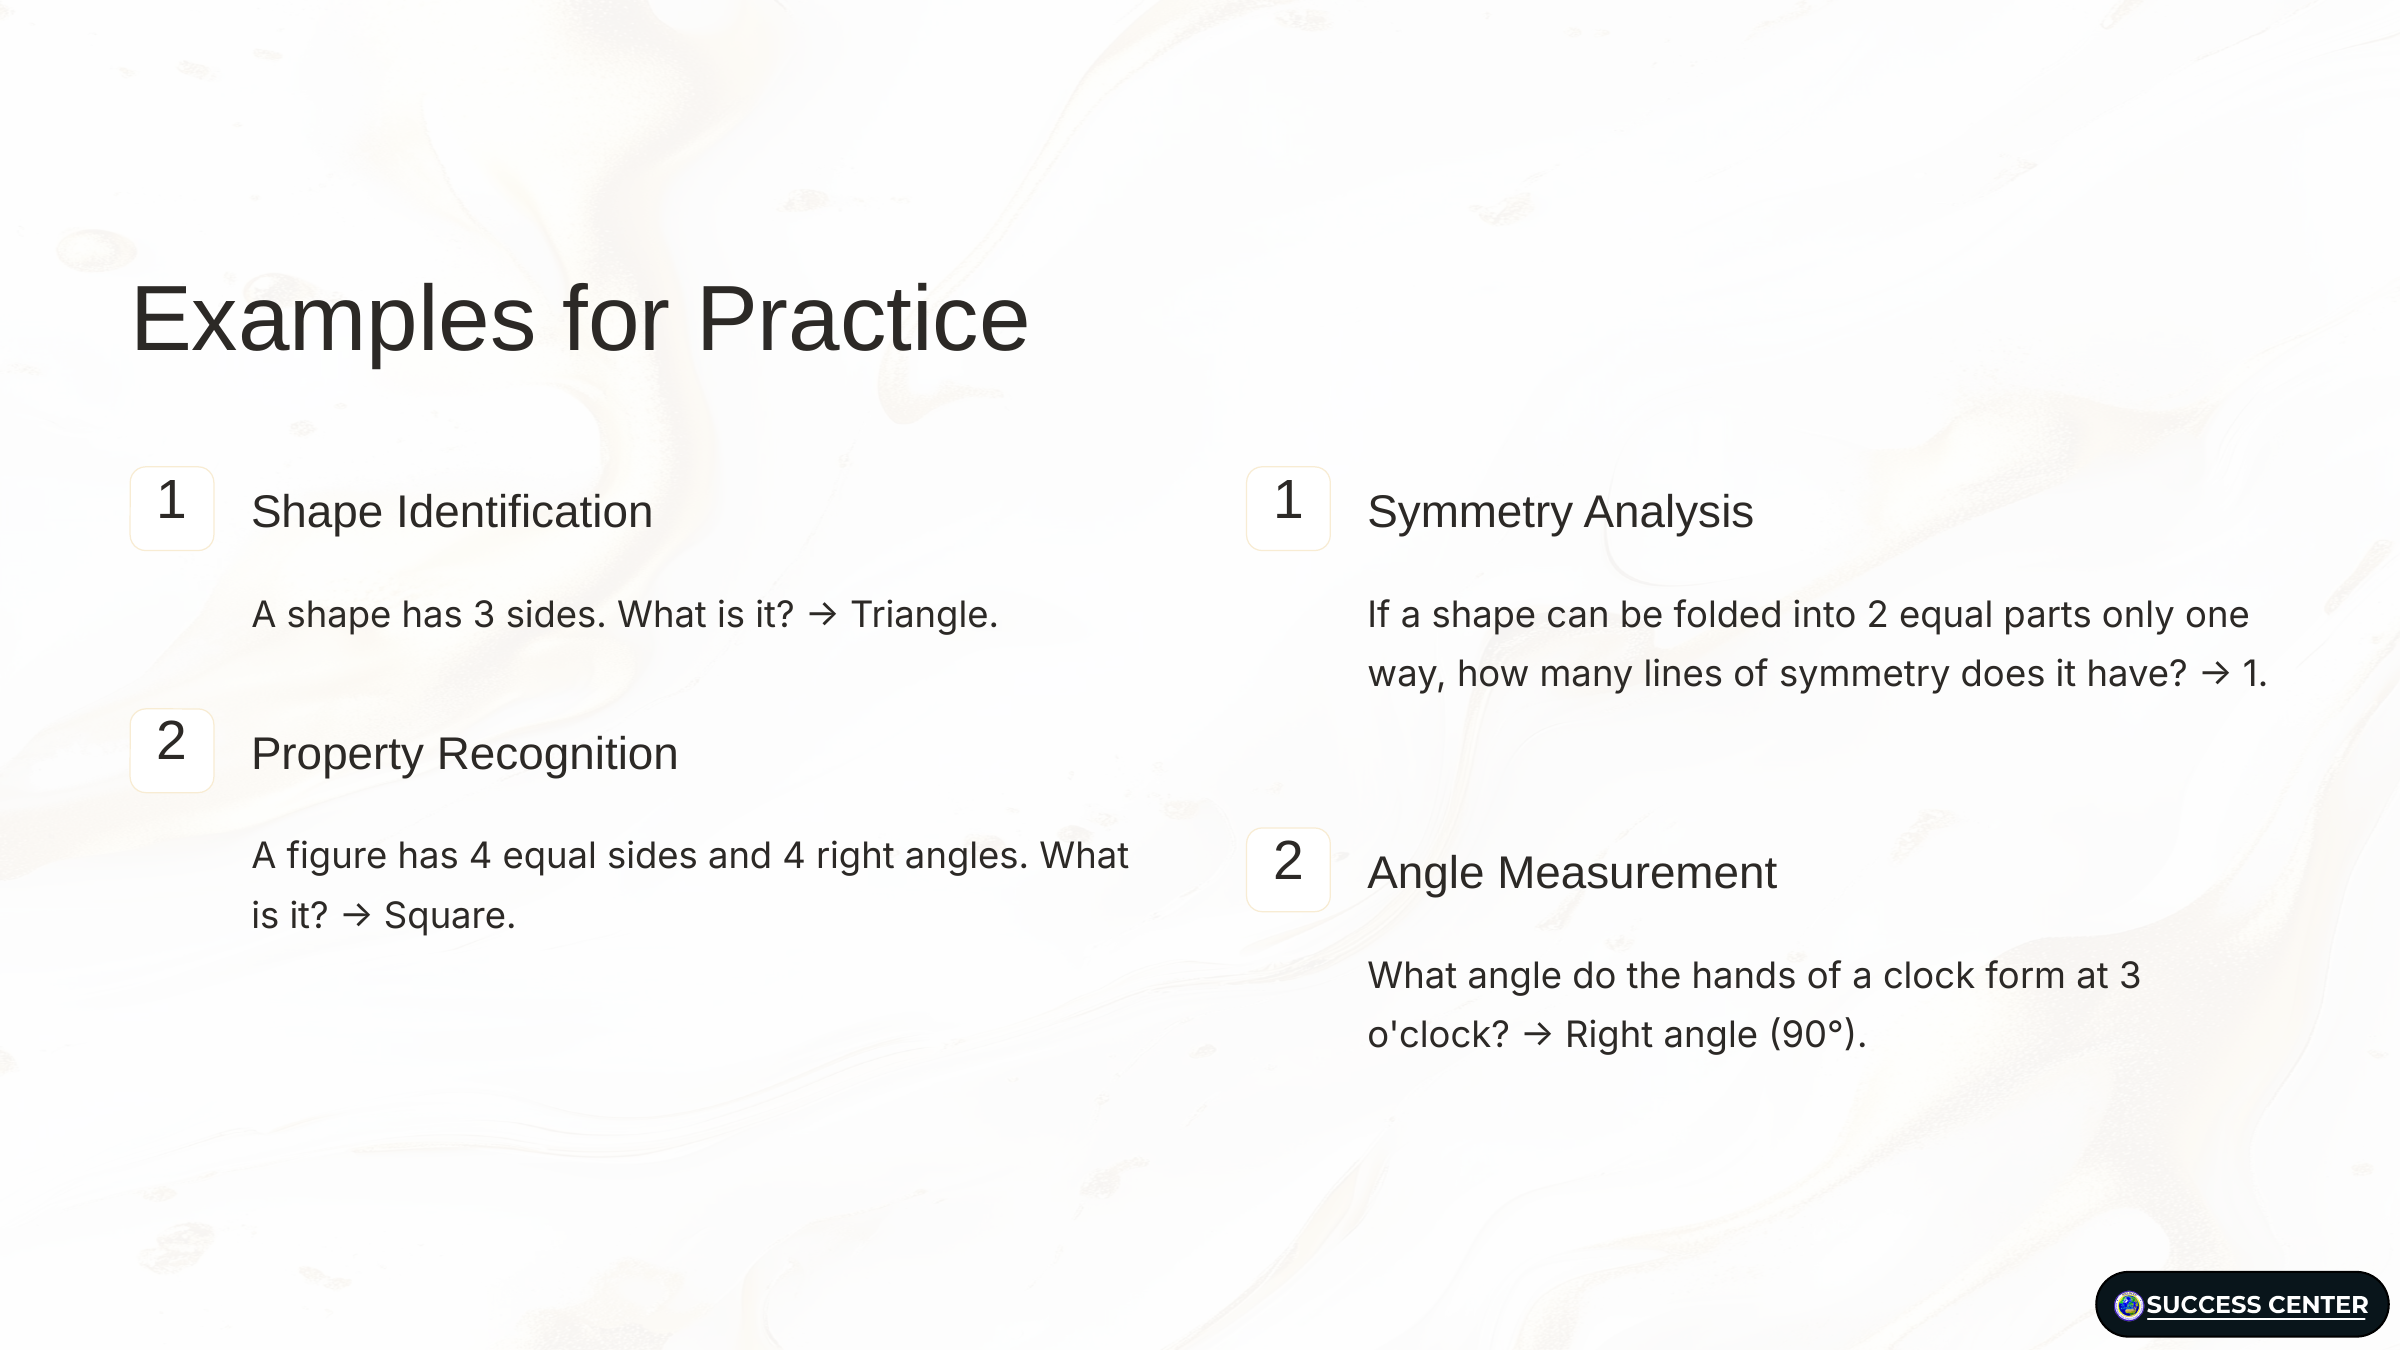

Examples for Practice

1
1
Shape Identification
Symmetry Analysis
A shape has 3 sides. What is it? → Triangle.
If a shape can be folded into 2 equal parts only one way, how many lines of symmetry does it have? → 1.

2
Property Recognition
A figure has 4 equal sides and 4 right angles. What is it? → Square.

2
Angle Measurement
What angle do the hands of a clock form at 3 o'clock? → Right angle (90°).